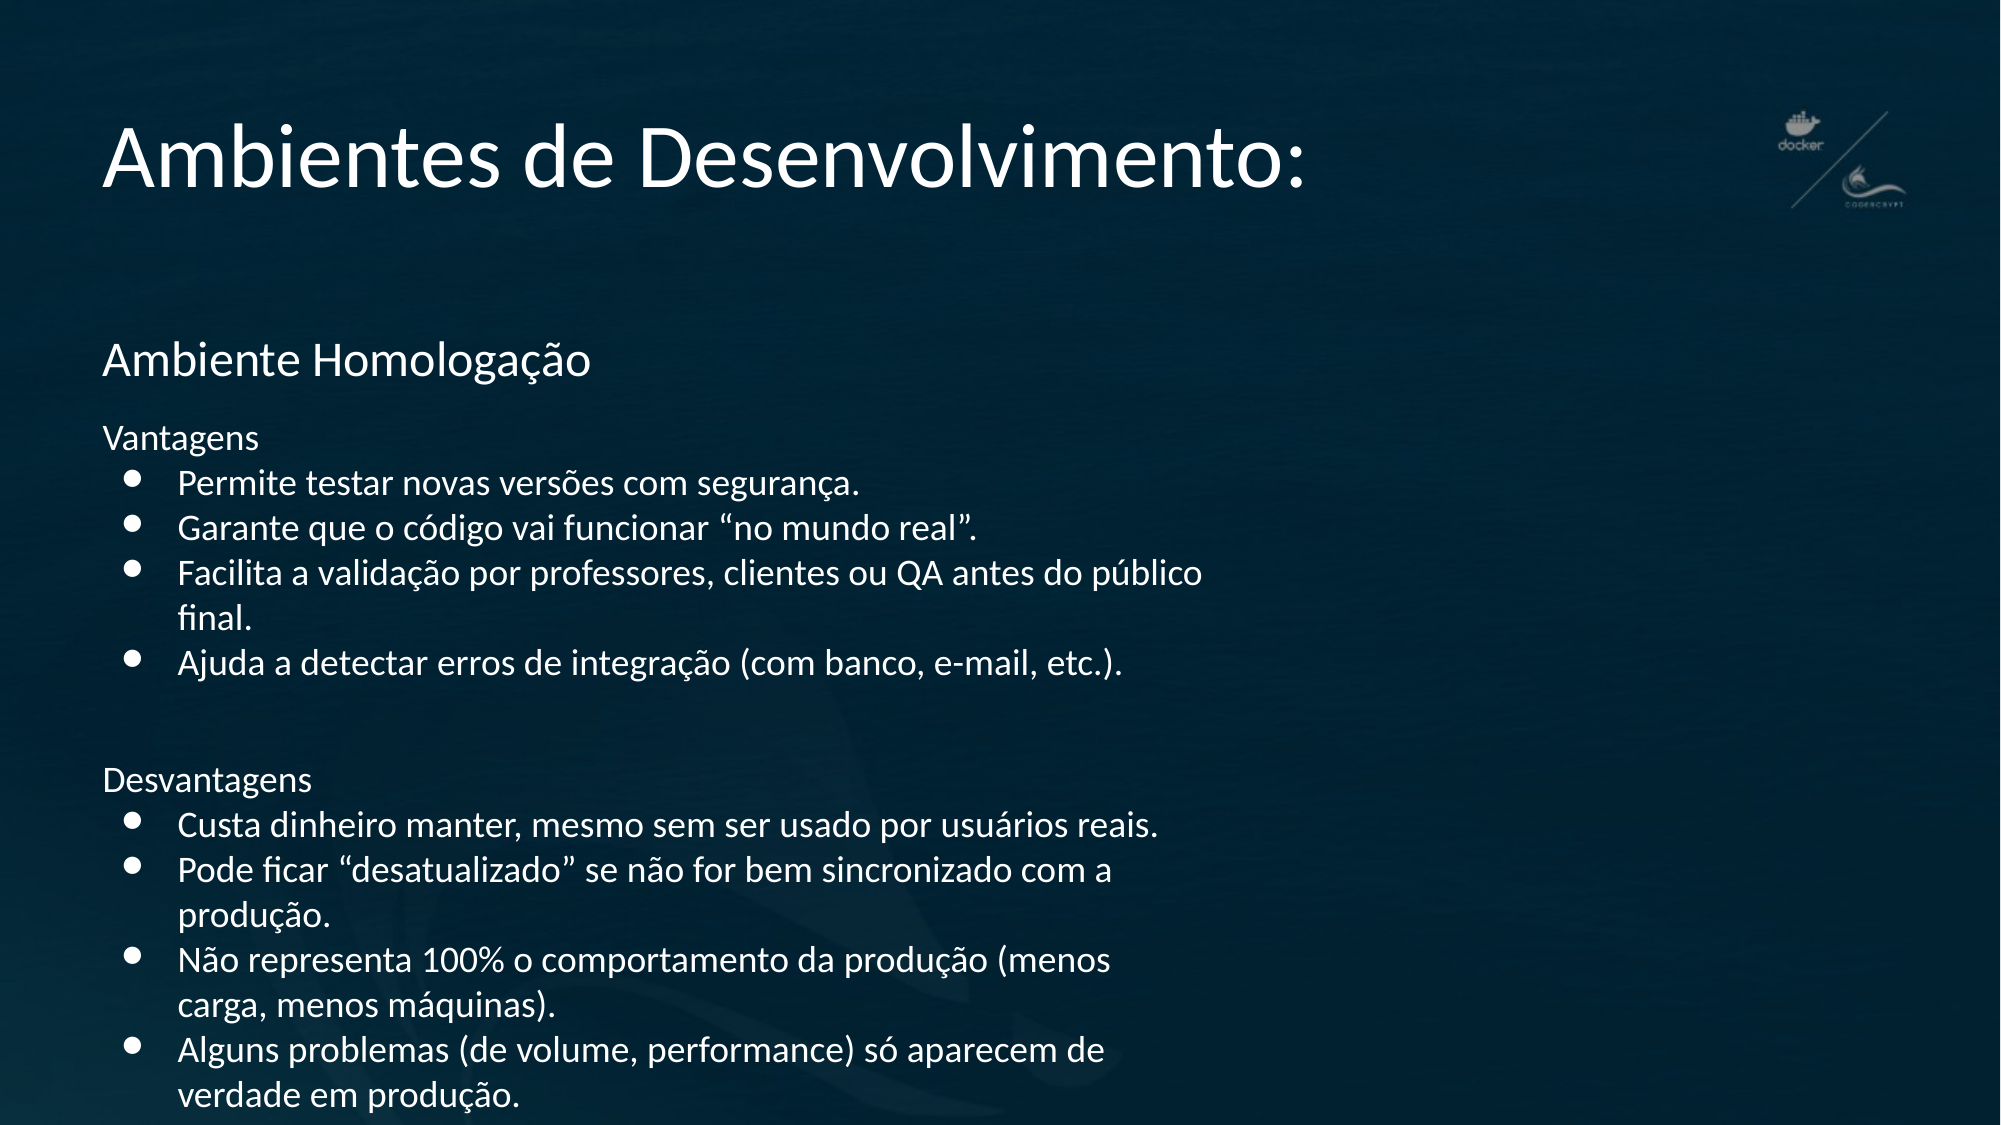

# Ambientes de Desenvolvimento:
Ambiente Homologação

Vantagens
Permite testar novas versões com segurança.
Garante que o código vai funcionar “no mundo real”.
Facilita a validação por professores, clientes ou QA antes do público final.
Ajuda a detectar erros de integração (com banco, e-mail, etc.).
Desvantagens
Custa dinheiro manter, mesmo sem ser usado por usuários reais.
Pode ficar “desatualizado” se não for bem sincronizado com a produção.
Não representa 100% o comportamento da produção (menos carga, menos máquinas).
Alguns problemas (de volume, performance) só aparecem de verdade em produção.